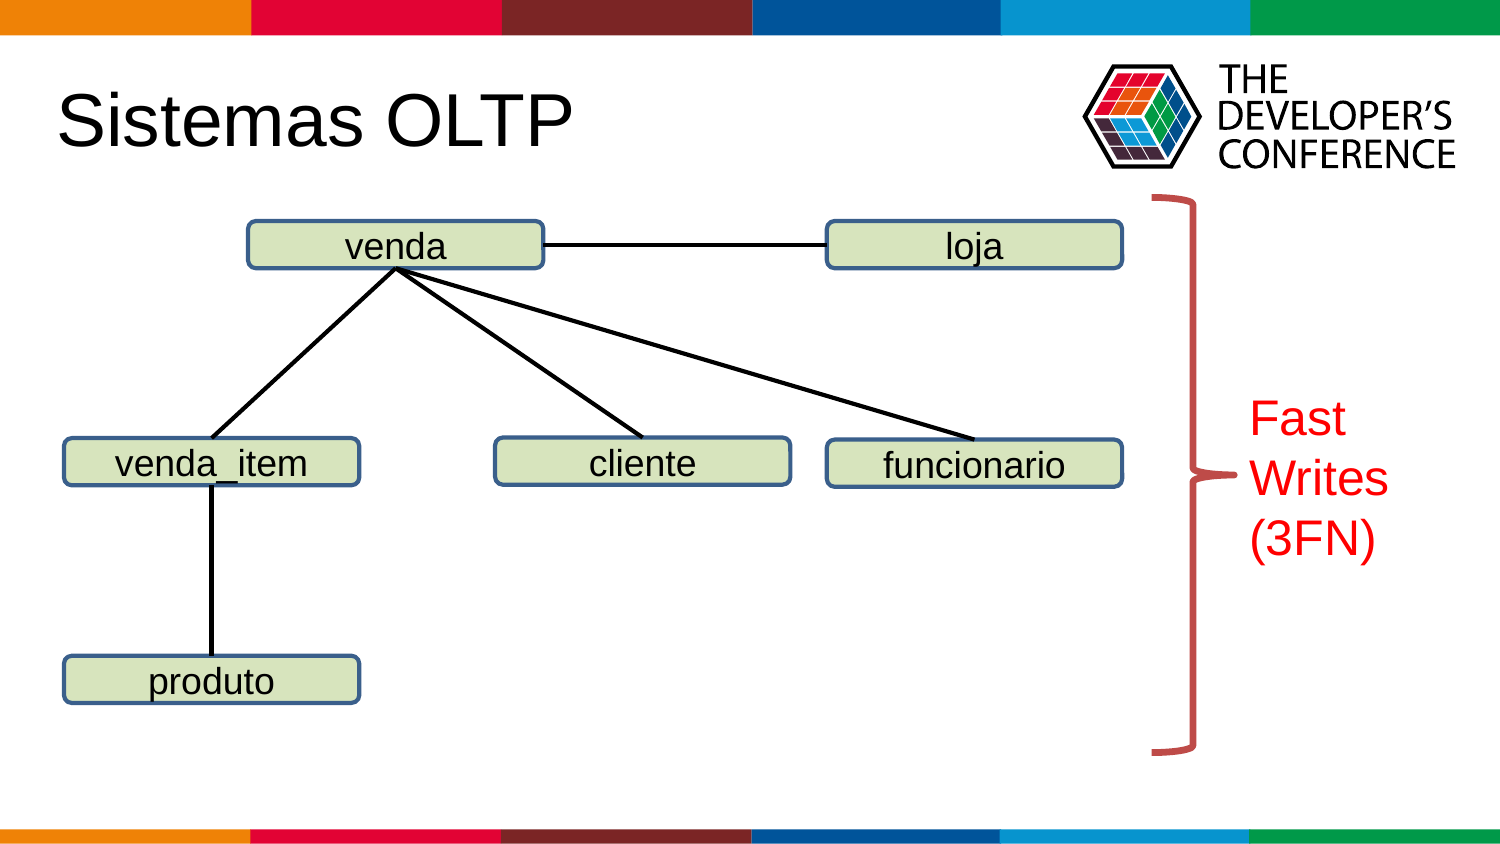

# Sistemas OLTP

venda
loja
Fast Writes
(3FN)
cliente
venda_item
funcionario
produto